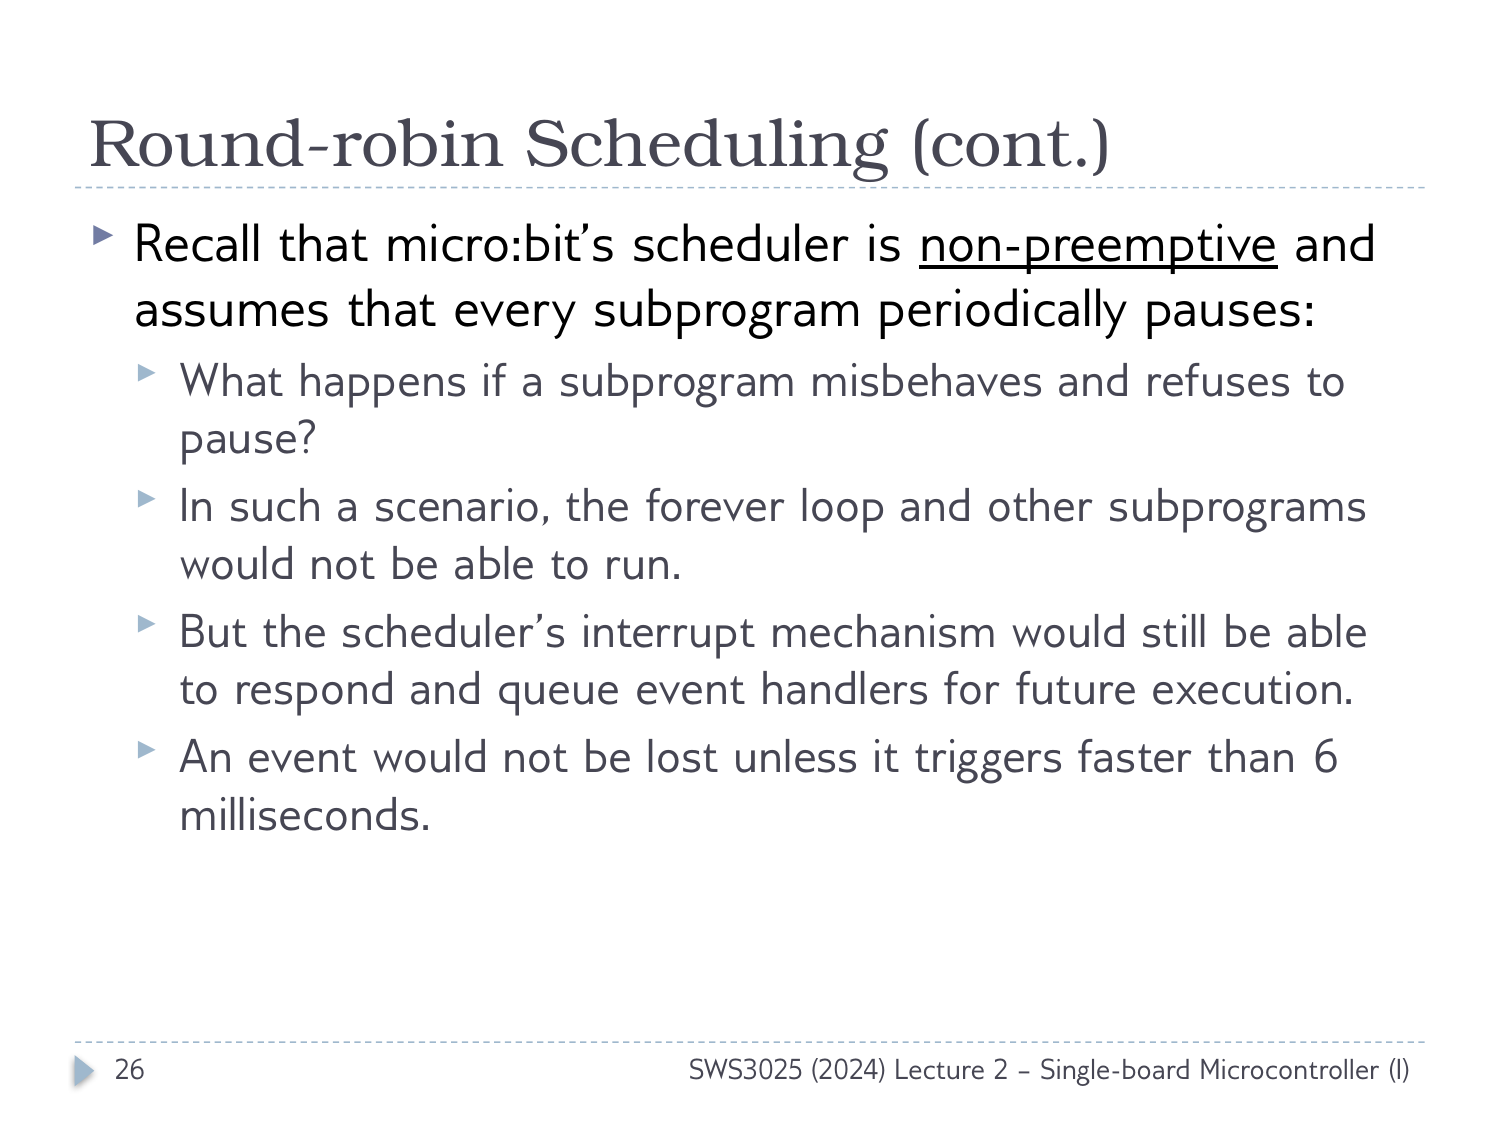

# Round-robin Scheduling (cont.)
Recall that micro:bit’s scheduler is non-preemptive and assumes that every subprogram periodically pauses:
What happens if a subprogram misbehaves and refuses to pause?
In such a scenario, the forever loop and other subprograms would not be able to run.
But the scheduler’s interrupt mechanism would still be able to respond and queue event handlers for future execution.
An event would not be lost unless it triggers faster than 6 milliseconds.

26
SWS3025 (2024) Lecture 2 – Single-board Microcontroller (I)